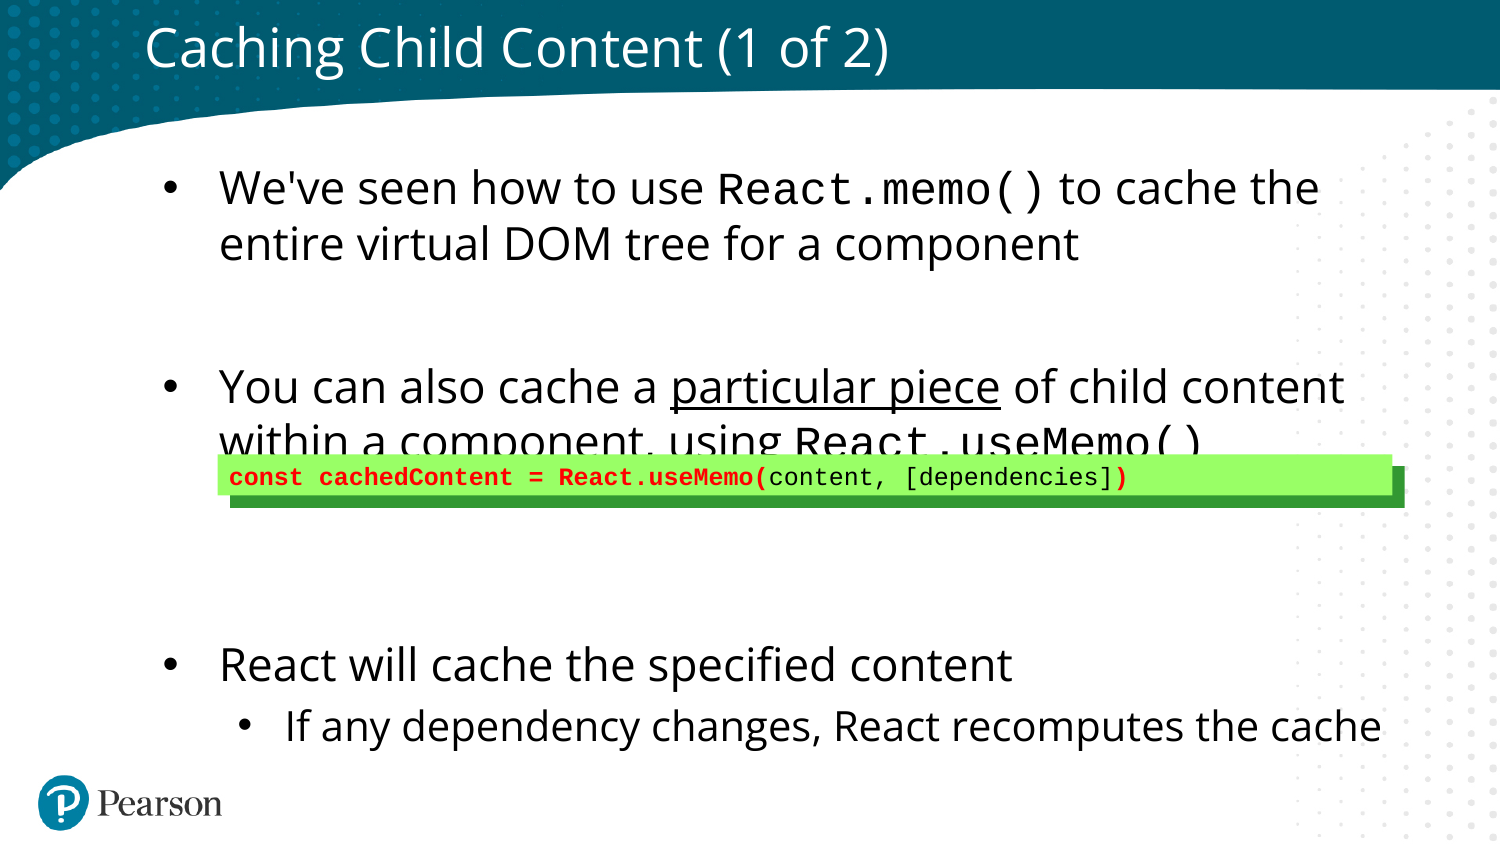

# Caching Child Content (1 of 2)
We've seen how to use React.memo() to cache the entire virtual DOM tree for a component

You can also cache a particular piece of child content within a component, using React.useMemo()

React will cache the specified content
If any dependency changes, React recomputes the cache
const cachedContent = React.useMemo(content, [dependencies])